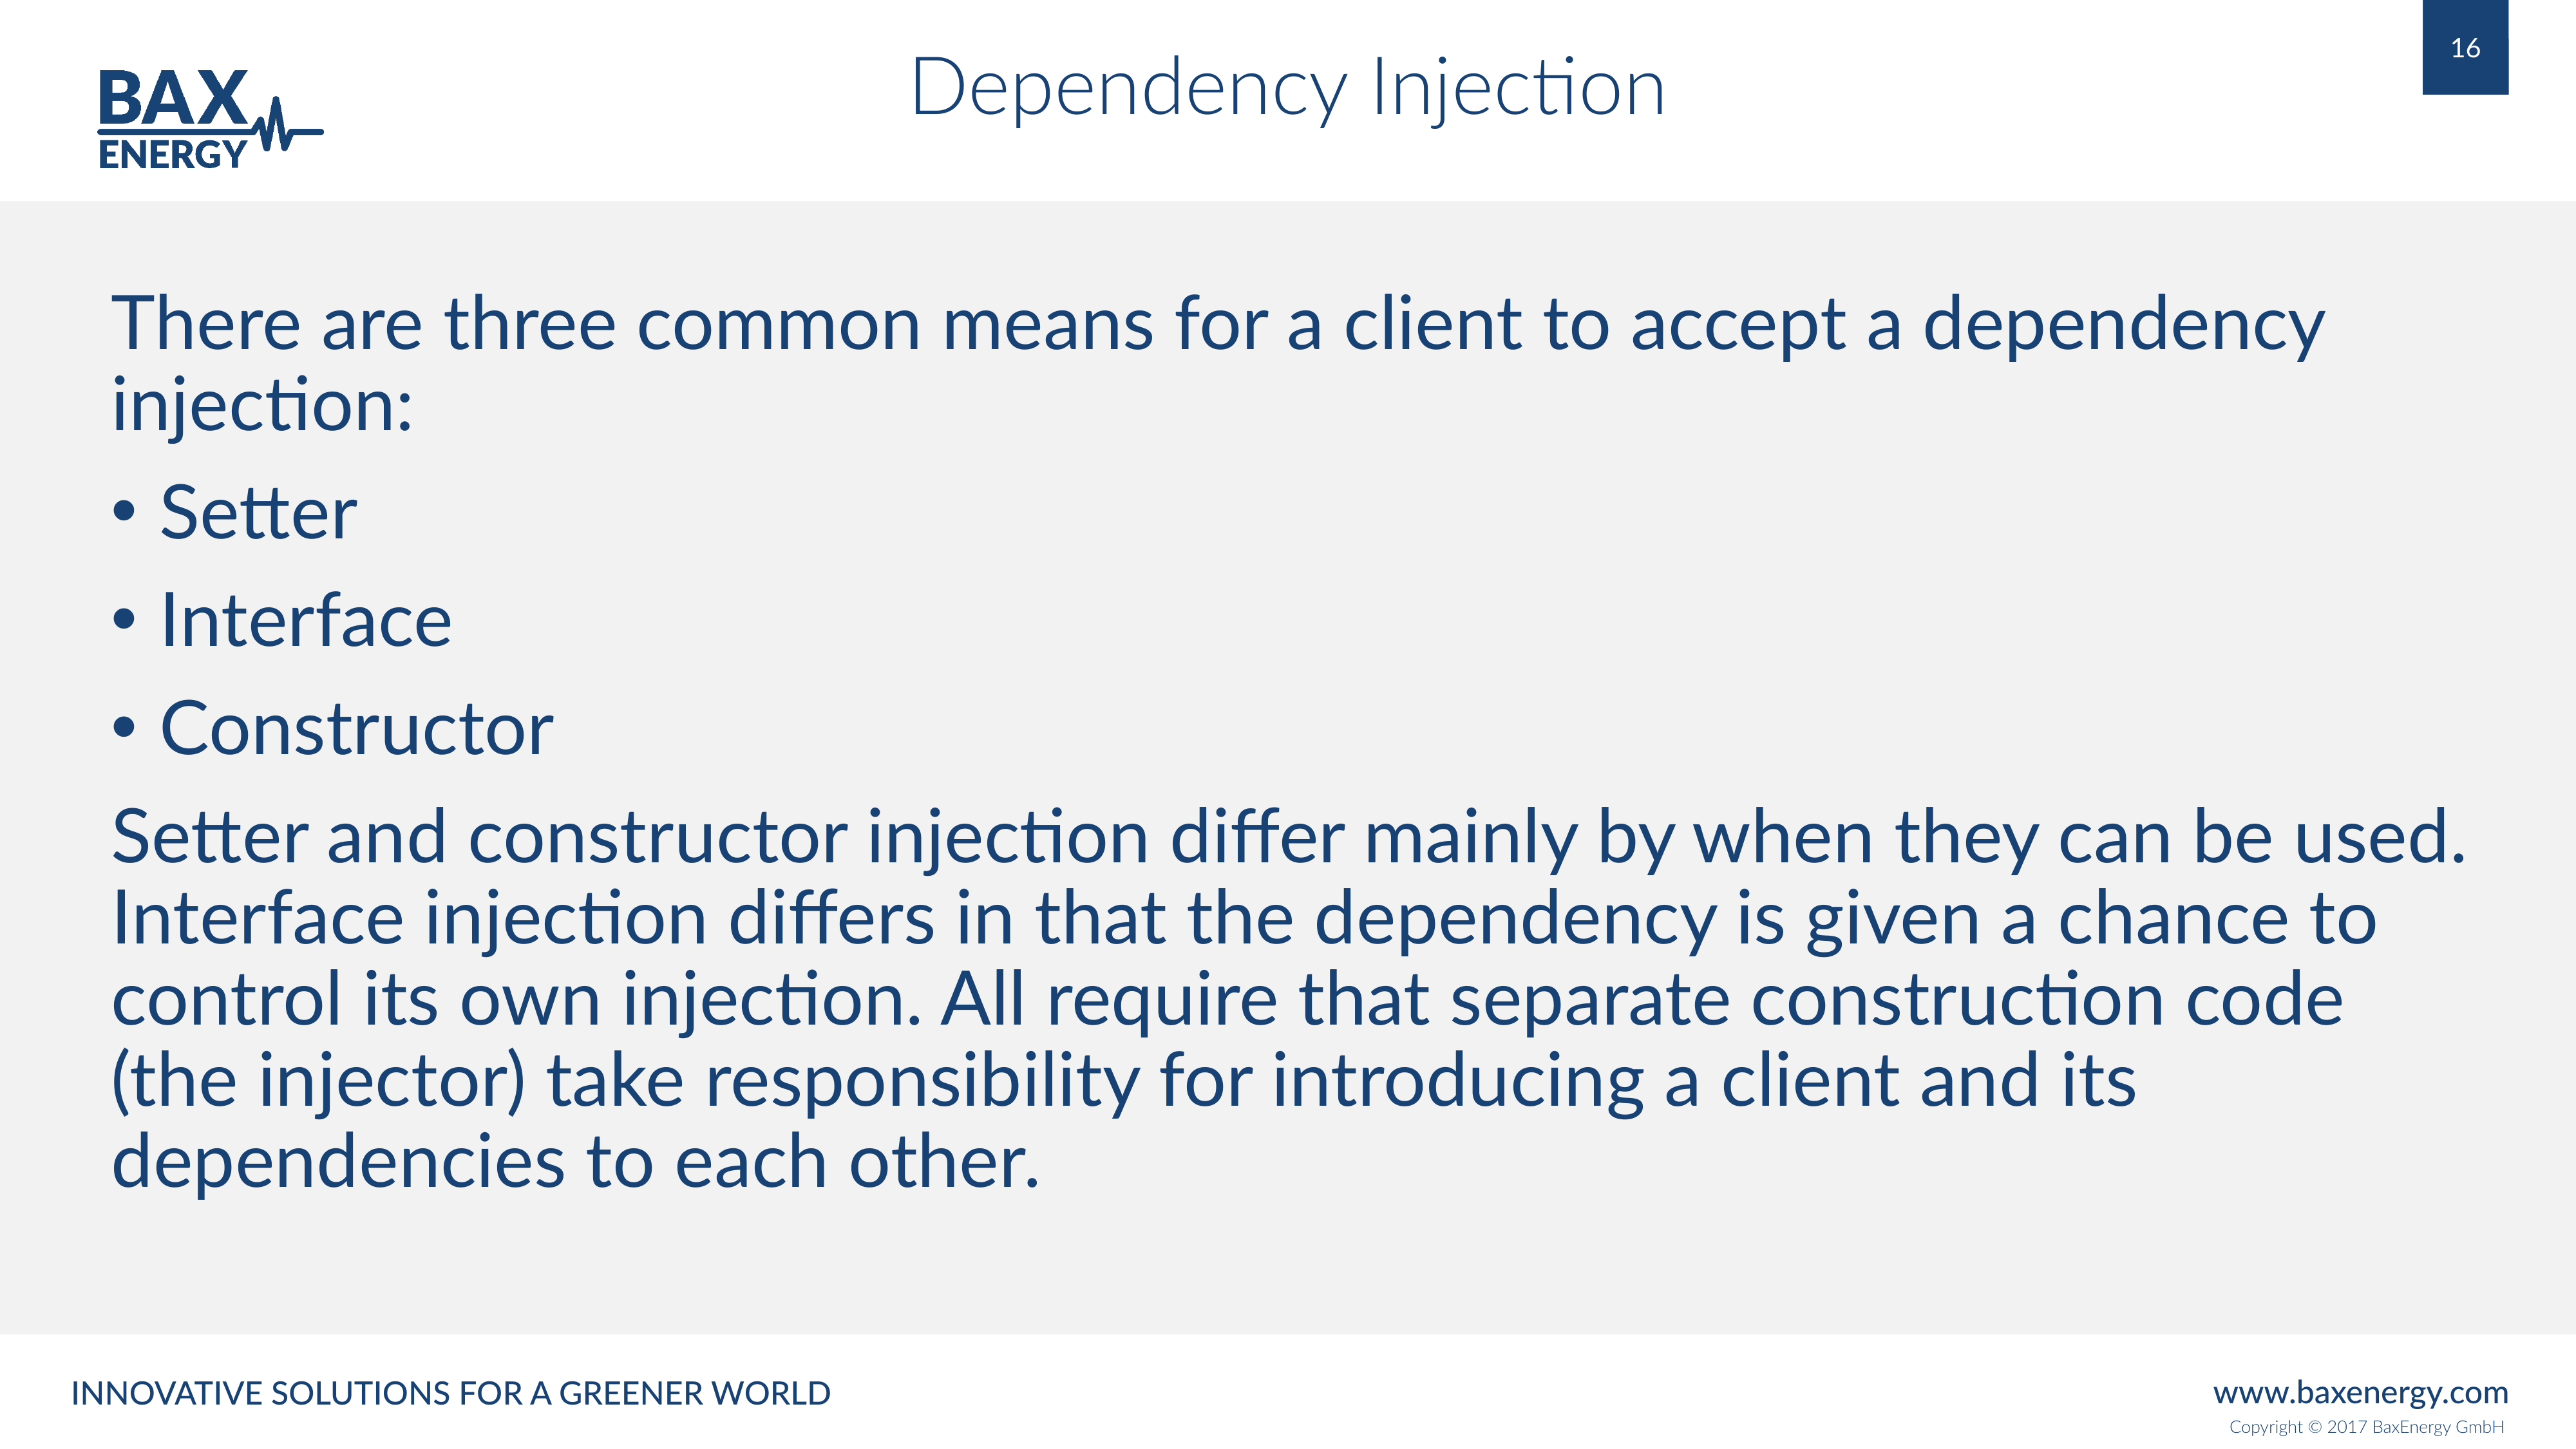

Dependency Injection
There are three common means for a client to accept a dependency injection:
Setter
Interface
Constructor
Setter and constructor injection differ mainly by when they can be used. Interface injection differs in that the dependency is given a chance to control its own injection. All require that separate construction code (the injector) take responsibility for introducing a client and its dependencies to each other.